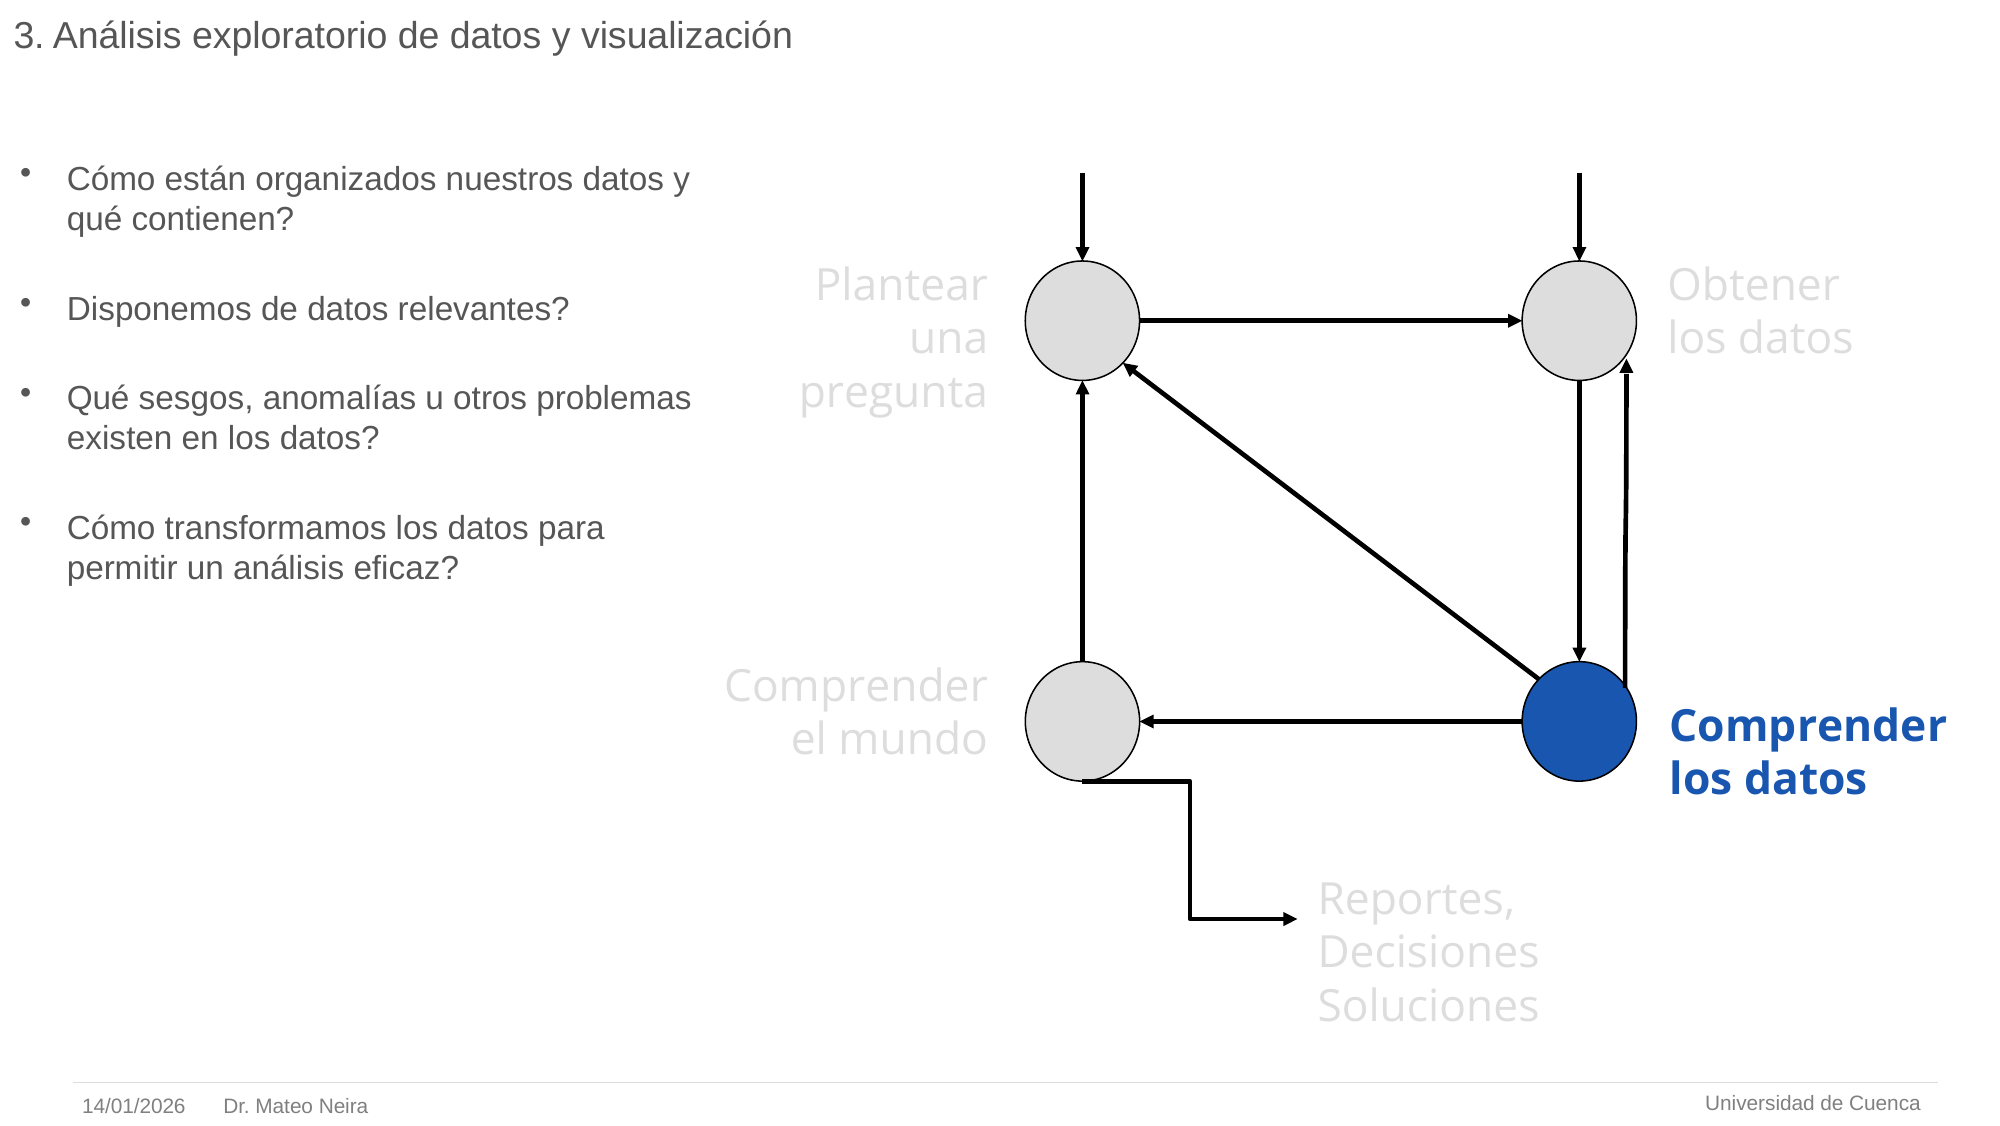

# 3. Análisis exploratorio de datos y visualización
Cómo están organizados nuestros datos y qué contienen?

Disponemos de datos relevantes?

Qué sesgos, anomalías u otros problemas existen en los datos?

Cómo transformamos los datos para permitir un análisis eficaz?
Plantear una pregunta
Obtener los datos

Comprender el mundo

Reportes,
Decisiones
Soluciones
Comprender los datos